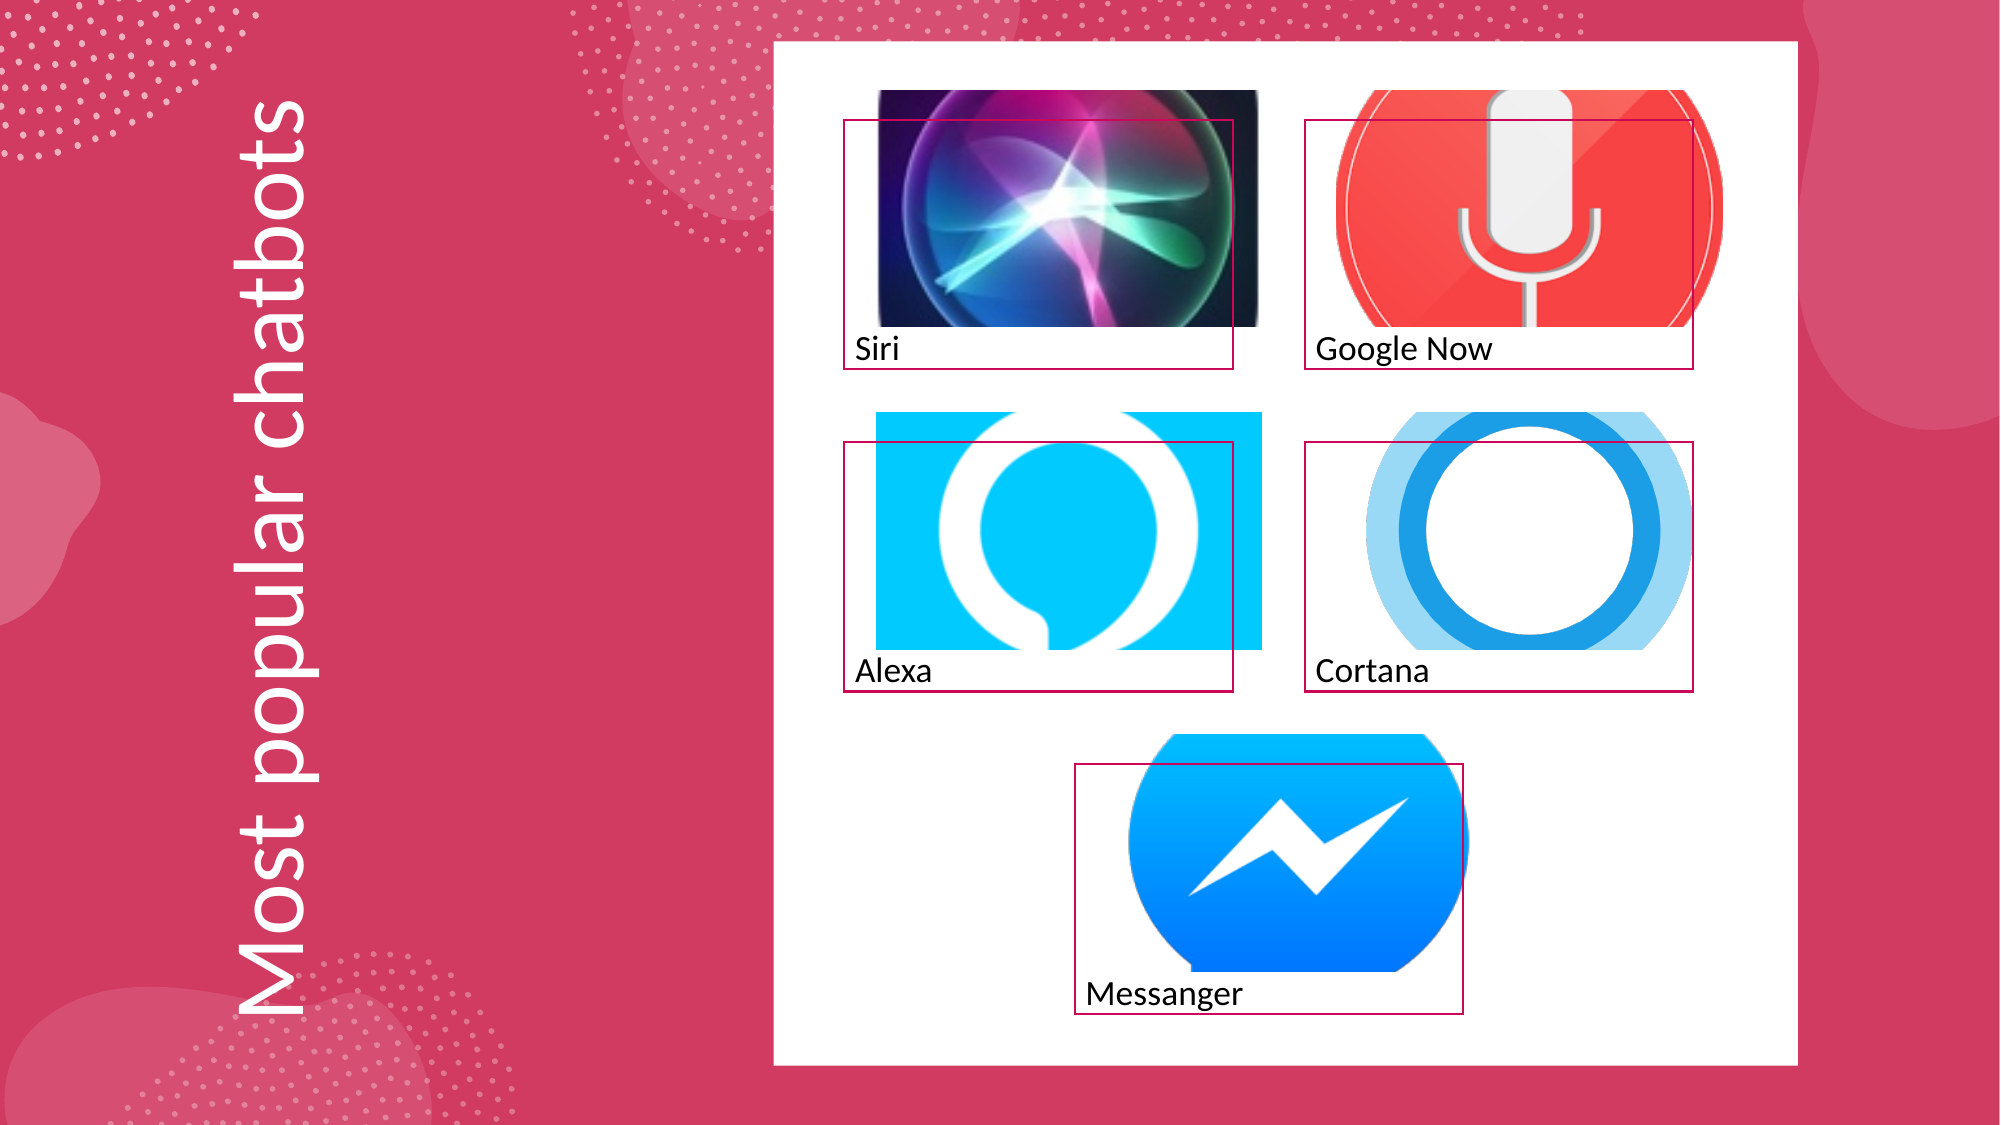

Siri
Google Now
Alexa
Cortana
Messanger
# Most popular chatbots